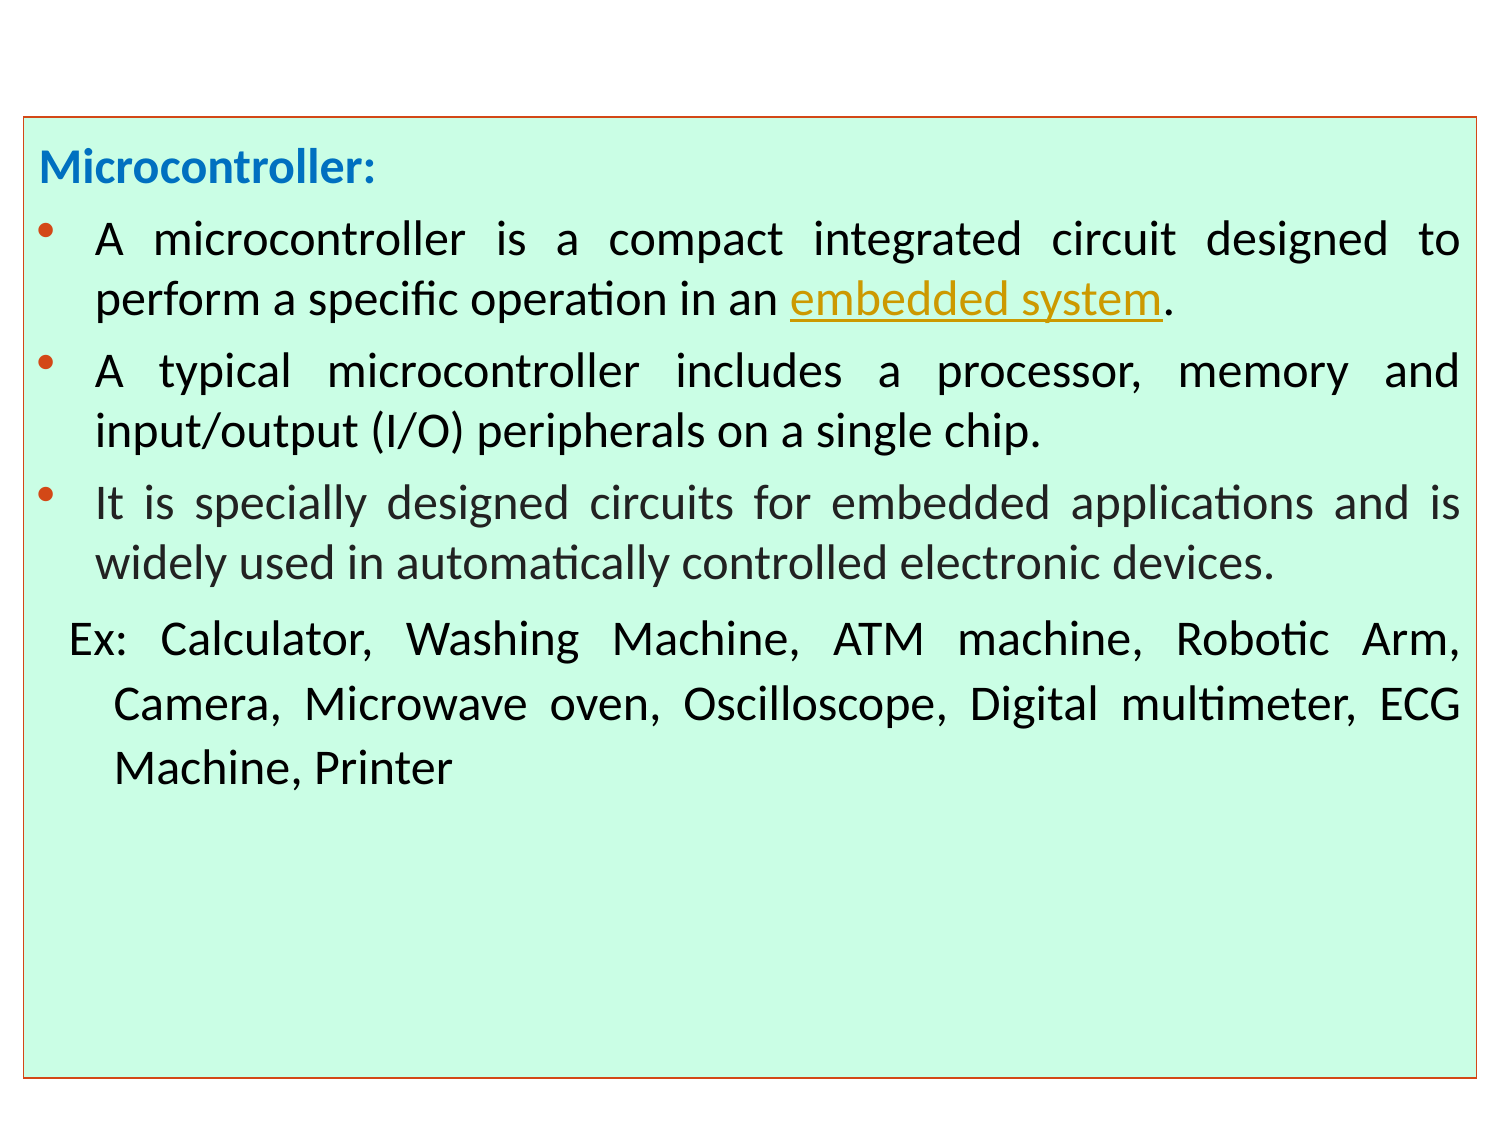

Microcontroller:
A microcontroller is a compact integrated circuit designed to perform a specific operation in an embedded system.
A typical microcontroller includes a processor, memory and input/output (I/O) peripherals on a single chip.
It is specially designed circuits for embedded applications and is widely used in automatically controlled electronic devices.
Ex: Calculator, Washing Machine, ATM machine, Robotic Arm, Camera, Microwave oven, Oscilloscope, Digital multimeter, ECG Machine, Printer